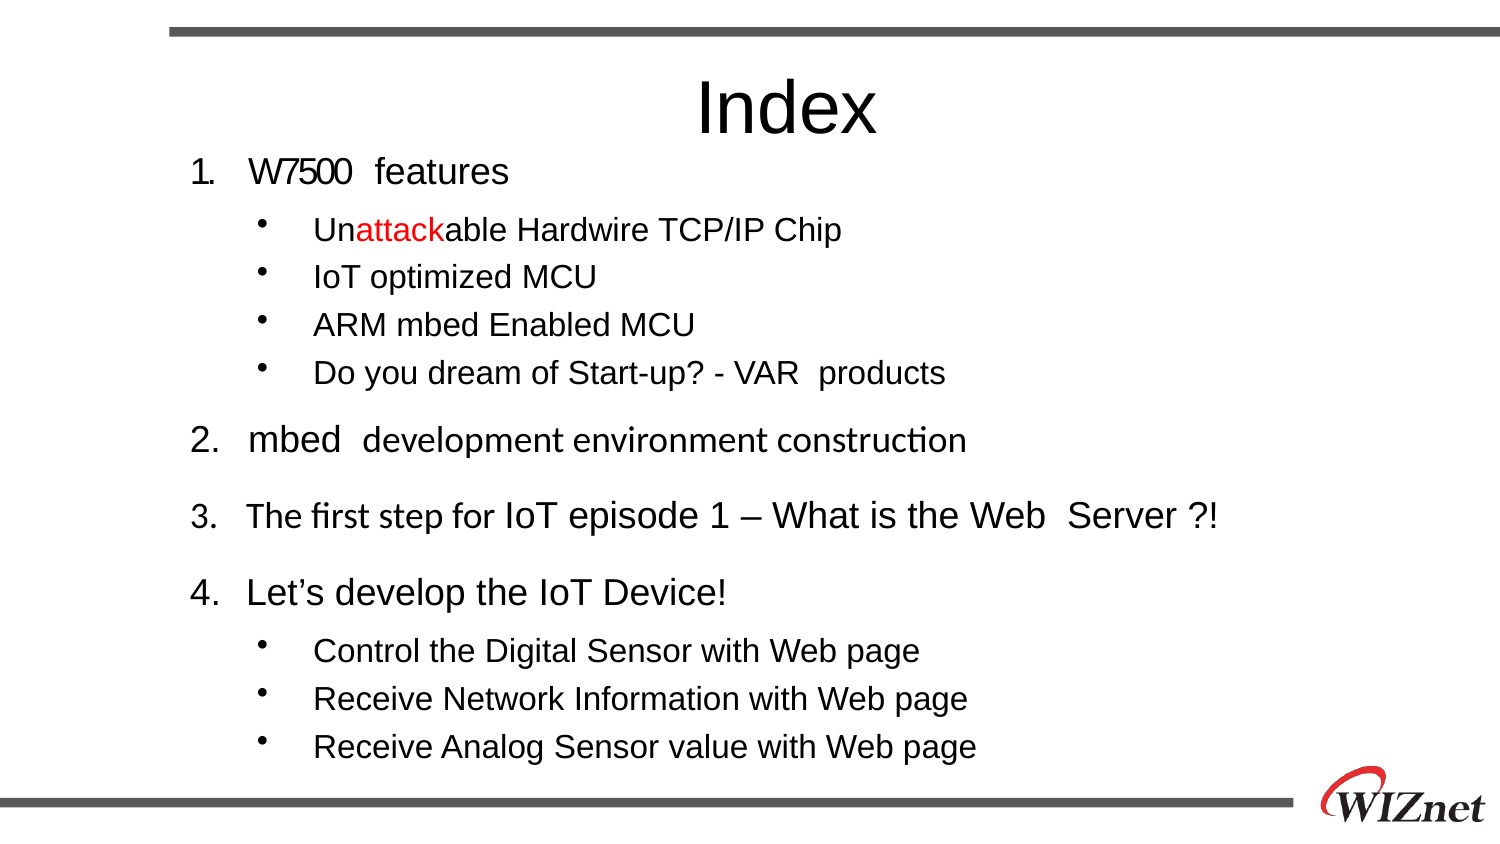

Index
# 1.	W7500  features
Unattackable Hardwire TCP/IP Chip
IoT optimized MCU
ARM mbed Enabled MCU
Do you dream of Start-up? - VAR  products
2.	mbed  development environment construction
The first step for IoT episode 1 – What is the Web  Server ?!
Let’s develop the IoT Device!
Control the Digital Sensor with Web page
Receive Network Information with Web page
Receive Analog Sensor value with Web page